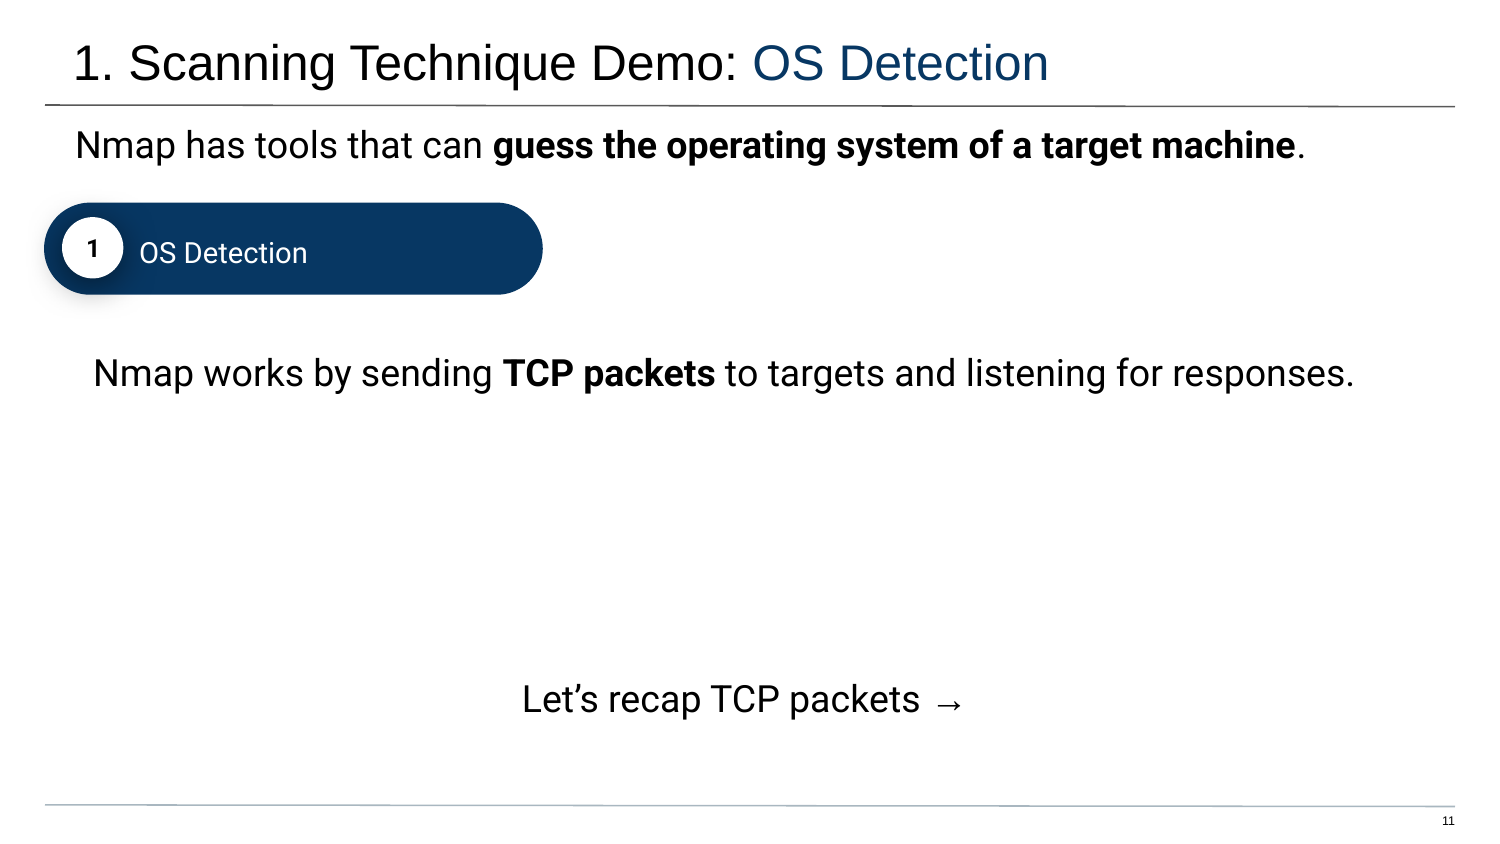

# 1. Scanning Technique Demo: OS Detection

OS Detection
1
Nmap has tools that can guess the operating system of a target machine.
Nmap works by sending TCP packets to targets and listening for responses.

Let’s recap TCP packets →

11